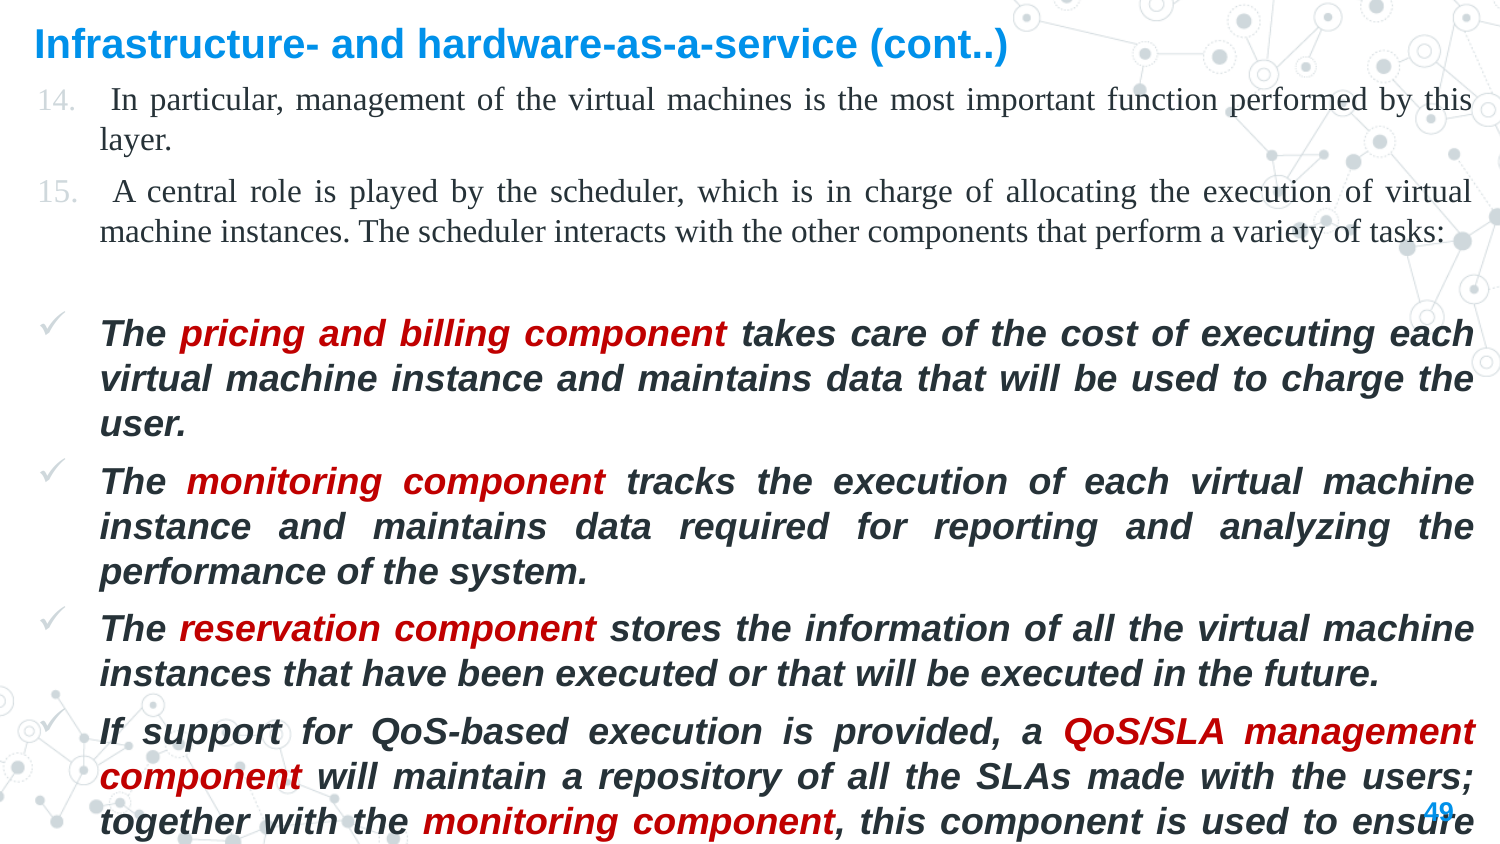

# Infrastructure- and hardware-as-a-service (cont..)
 In particular, management of the virtual machines is the most important function performed by this layer.
 A central role is played by the scheduler, which is in charge of allocating the execution of virtual machine instances. The scheduler interacts with the other components that perform a variety of tasks:

The pricing and billing component takes care of the cost of executing each virtual machine instance and maintains data that will be used to charge the user.
The monitoring component tracks the execution of each virtual machine instance and maintains data required for reporting and analyzing the performance of the system.
The reservation component stores the information of all the virtual machine instances that have been executed or that will be executed in the future.
If support for QoS-based execution is provided, a QoS/SLA management component will maintain a repository of all the SLAs made with the users; together with the monitoring component, this component is used to ensure that a given virtual machine instance is executed with the desired quality of service.

49